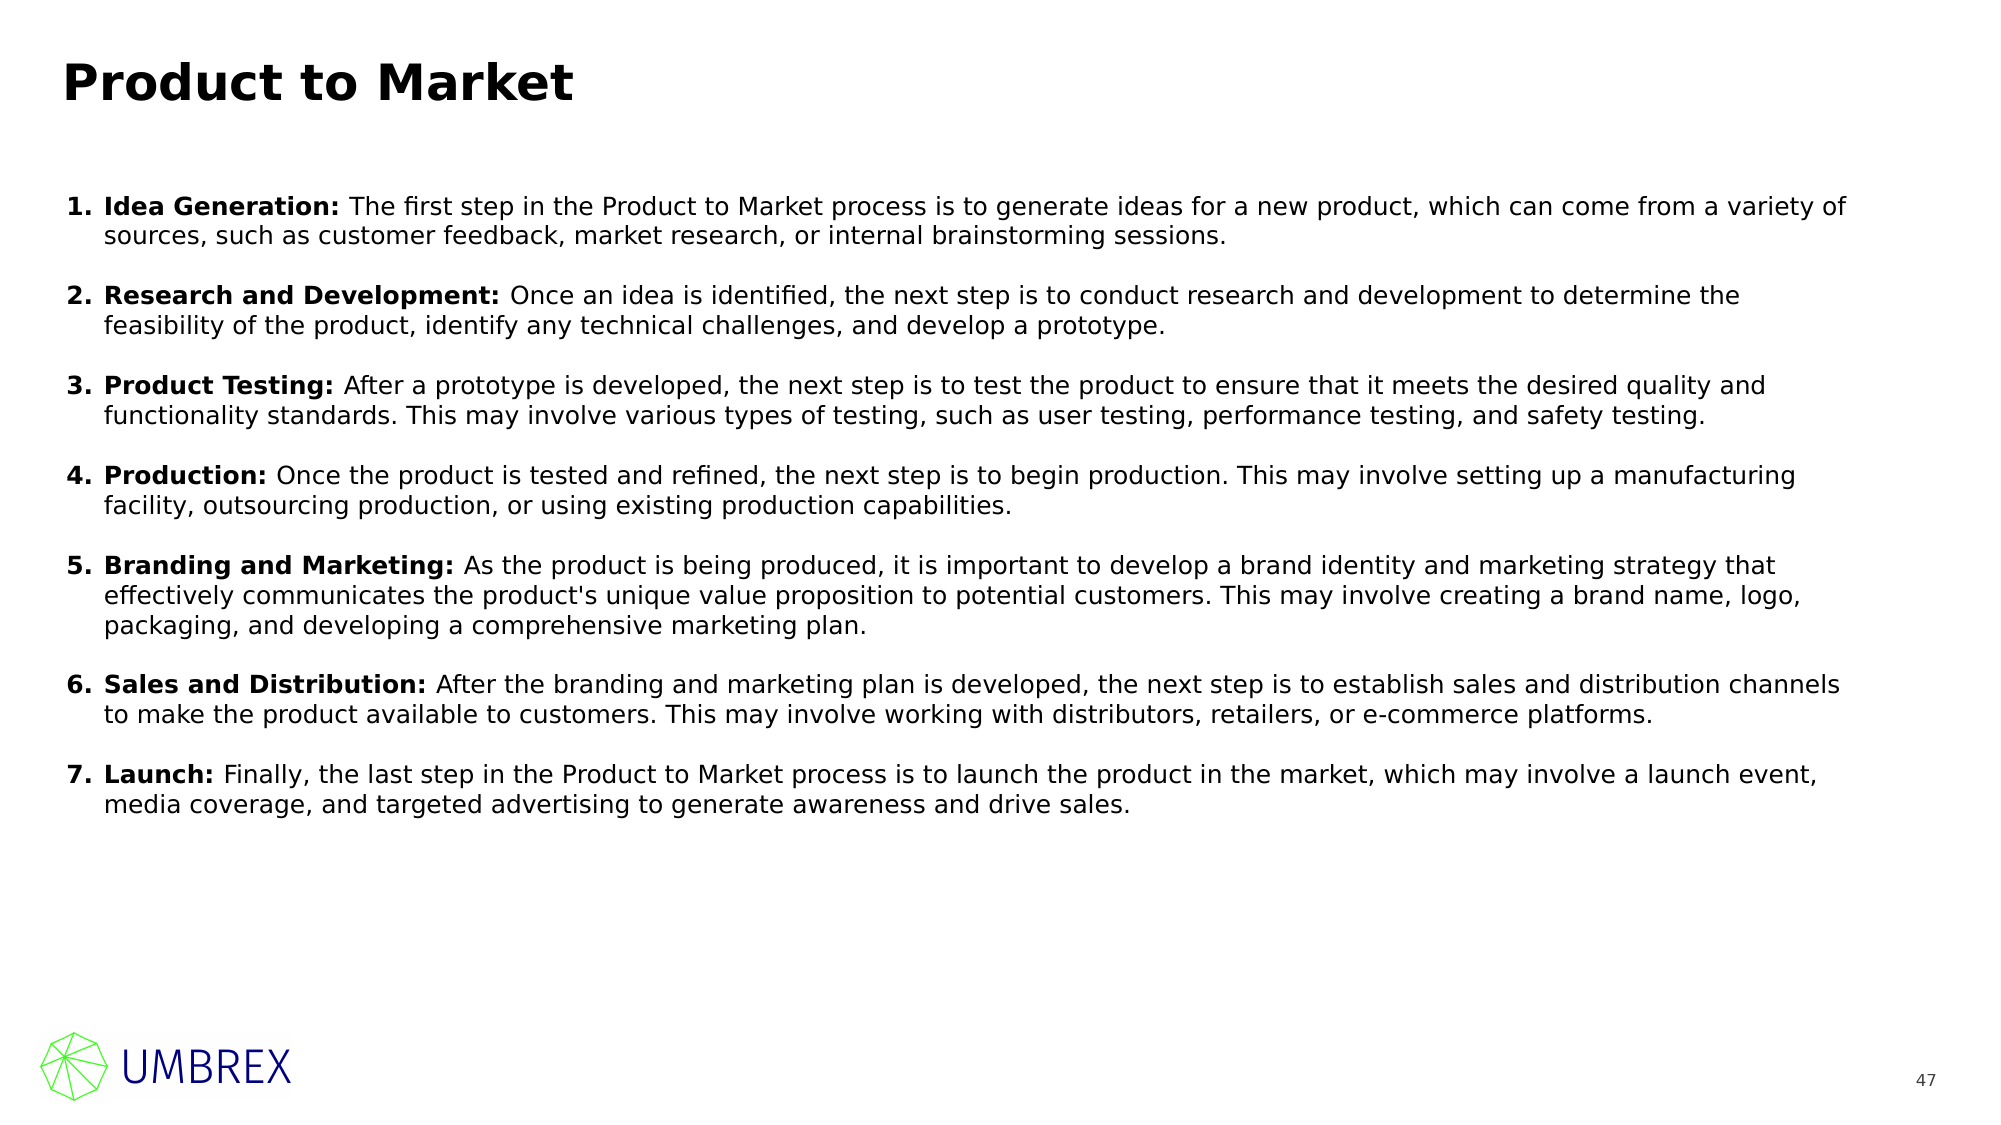

# Product to Market
Idea Generation: The first step in the Product to Market process is to generate ideas for a new product, which can come from a variety of sources, such as customer feedback, market research, or internal brainstorming sessions.

Research and Development: Once an idea is identified, the next step is to conduct research and development to determine the feasibility of the product, identify any technical challenges, and develop a prototype.

Product Testing: After a prototype is developed, the next step is to test the product to ensure that it meets the desired quality and functionality standards. This may involve various types of testing, such as user testing, performance testing, and safety testing.

Production: Once the product is tested and refined, the next step is to begin production. This may involve setting up a manufacturing facility, outsourcing production, or using existing production capabilities.

Branding and Marketing: As the product is being produced, it is important to develop a brand identity and marketing strategy that effectively communicates the product's unique value proposition to potential customers. This may involve creating a brand name, logo, packaging, and developing a comprehensive marketing plan.

Sales and Distribution: After the branding and marketing plan is developed, the next step is to establish sales and distribution channels to make the product available to customers. This may involve working with distributors, retailers, or e-commerce platforms.

Launch: Finally, the last step in the Product to Market process is to launch the product in the market, which may involve a launch event, media coverage, and targeted advertising to generate awareness and drive sales.